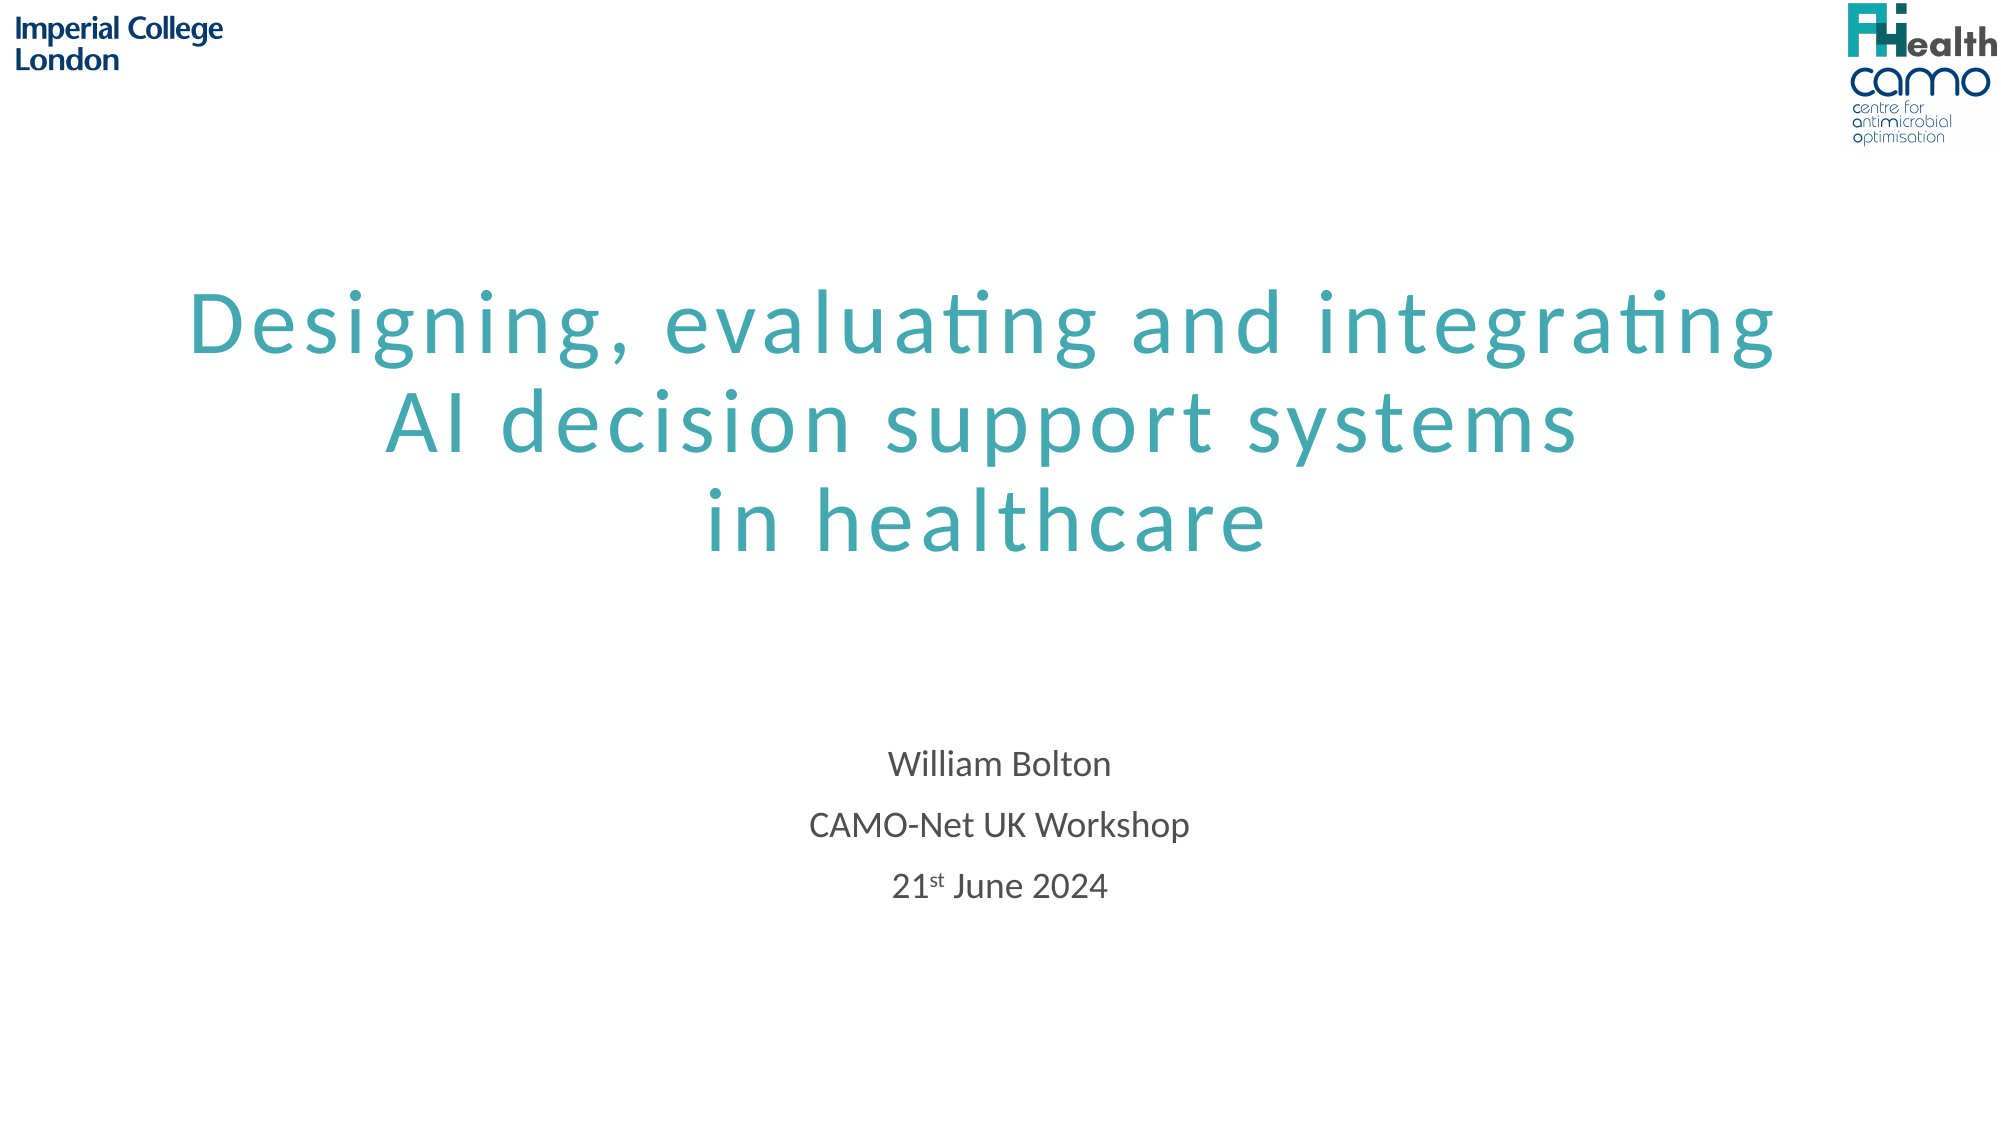

# Designing, evaluating and integrating AI decision support systems in healthcare

William Bolton
CAMO-Net UK Workshop
21st June 2024